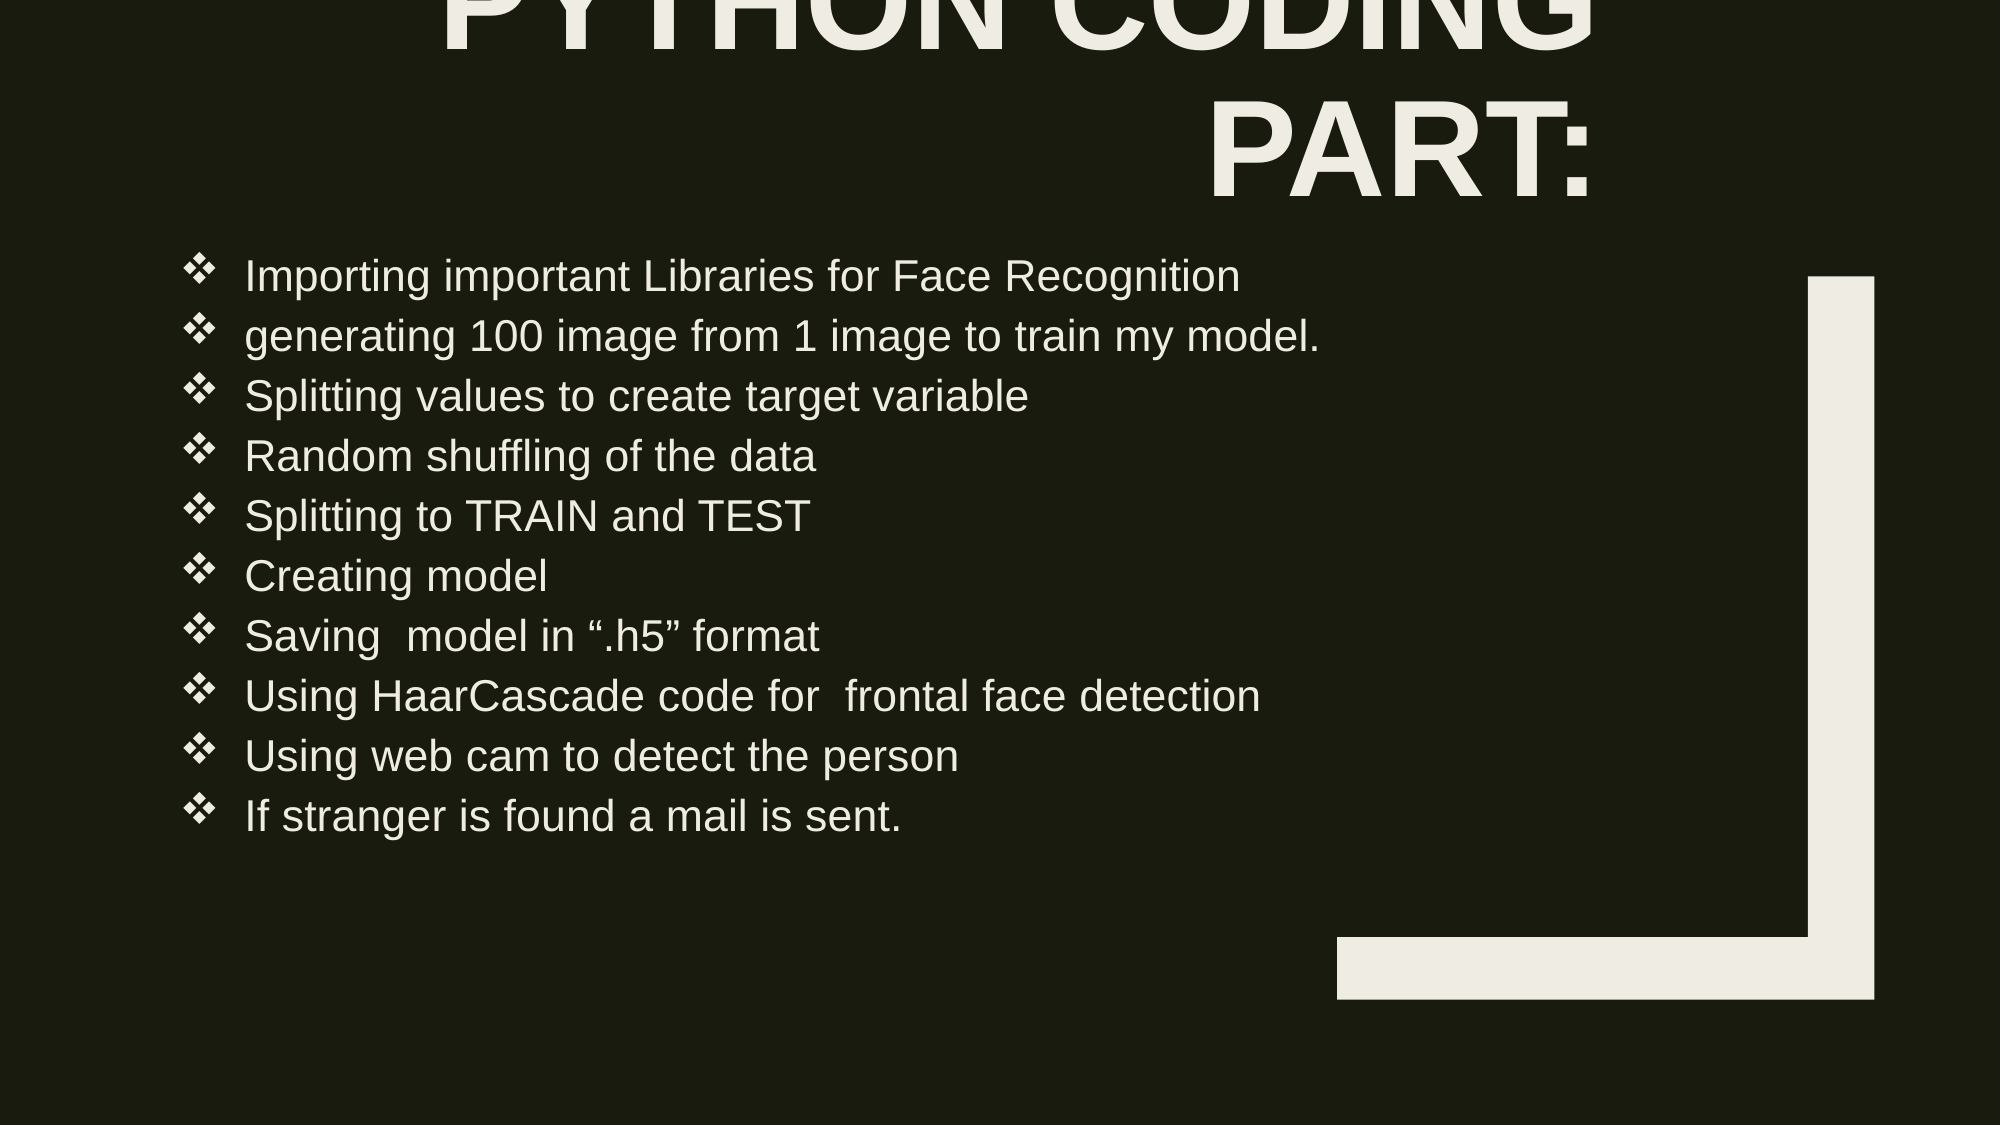

​
​
​
​
# Python coding part:
Importing important Libraries for Face Recognition
generating 100 image from 1 image to train my model.
Splitting values to create target variable
Random shuffling of the data
Splitting to TRAIN and TEST
Creating model
Saving  model in “.h5” format
Using HaarCascade code for  frontal face detection
Using web cam to detect the person
If stranger is found a mail is sent.

​